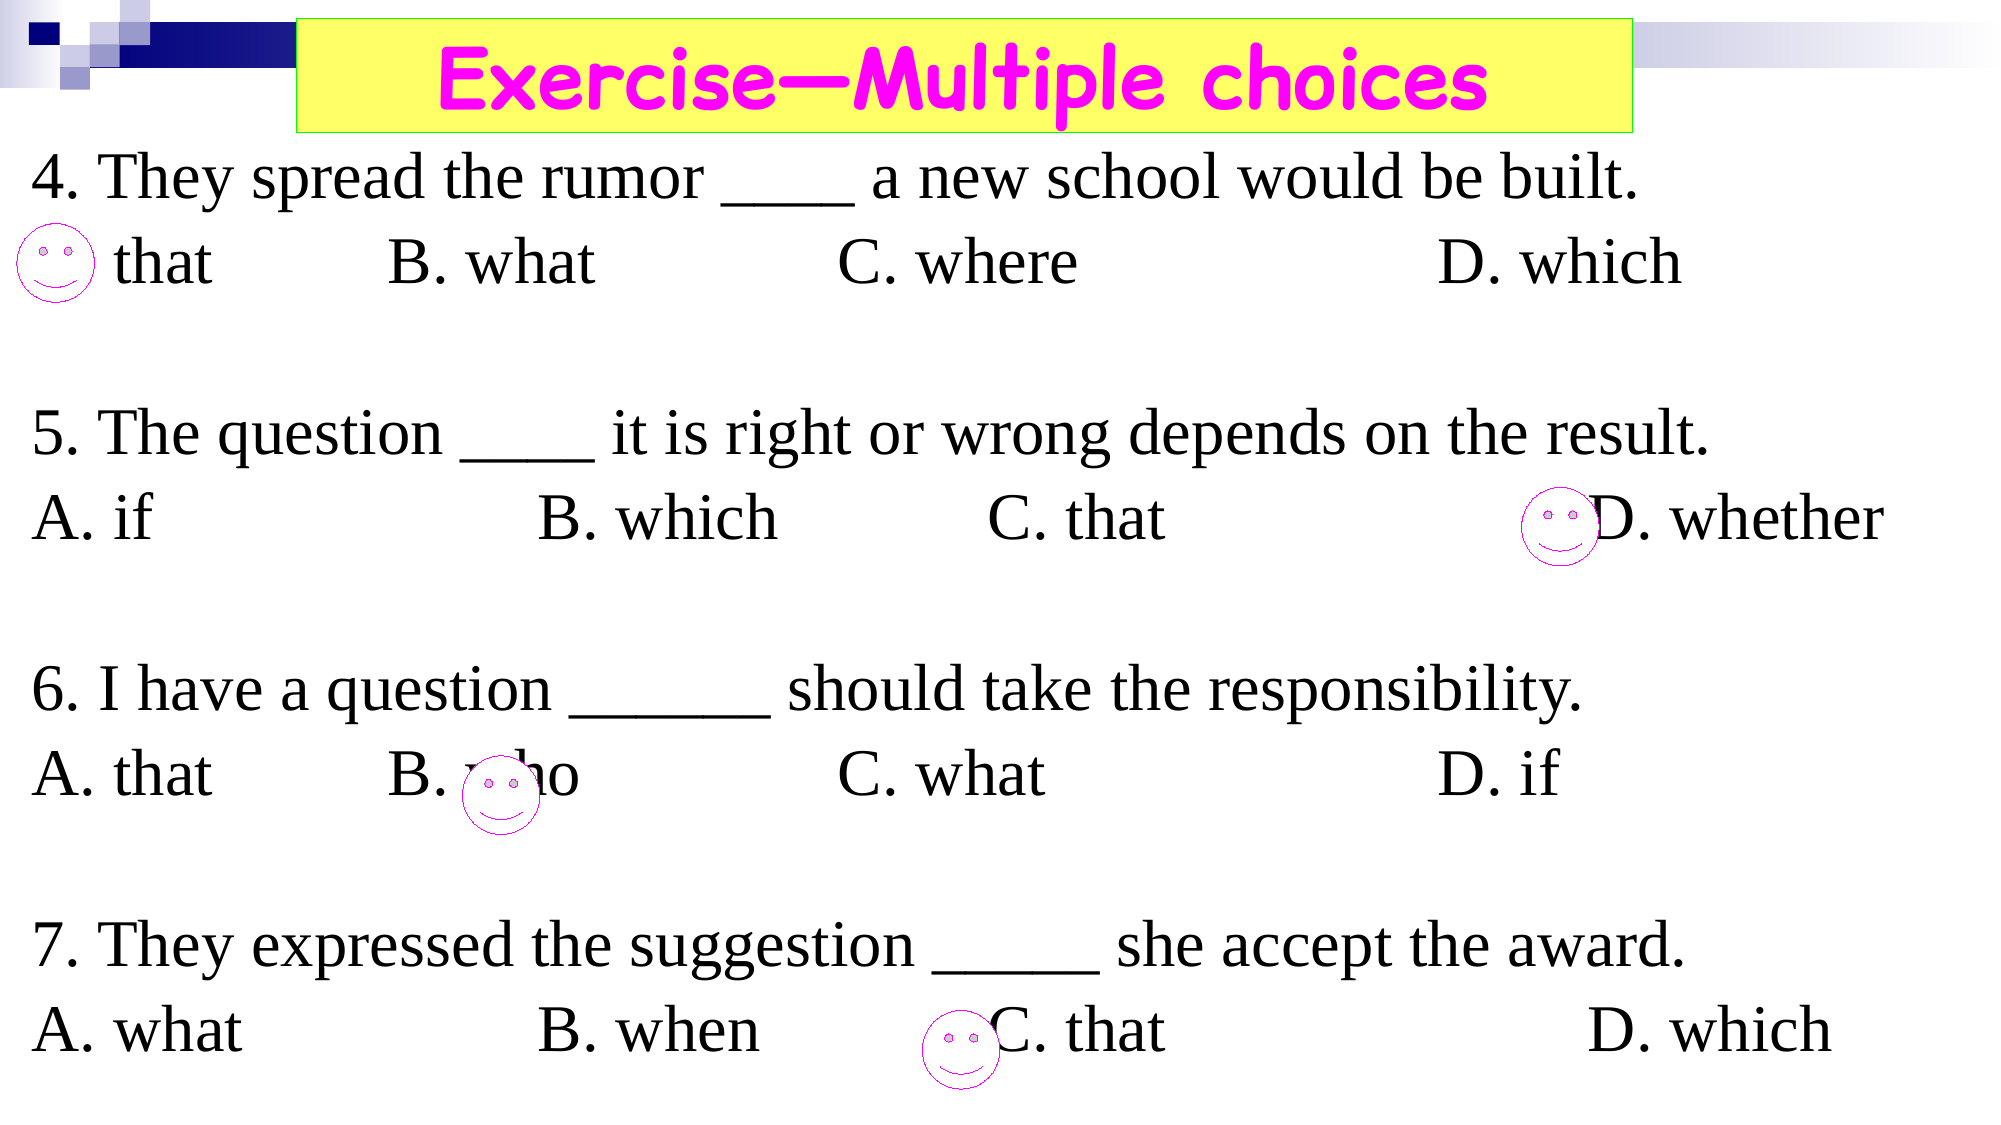

Exercise—Multiple choices
4. They spread the rumor ____ a new school would be built.
A. that		B. what		C. where			D. which

5. The question ____ it is right or wrong depends on the result.
A. if			B. which		C. that			D. whether

6. I have a question ______ should take the responsibility.
A. that		B. who		C. what			D. if

7. They expressed the suggestion _____ she accept the award.
A. what		B. when		C. that			D. which